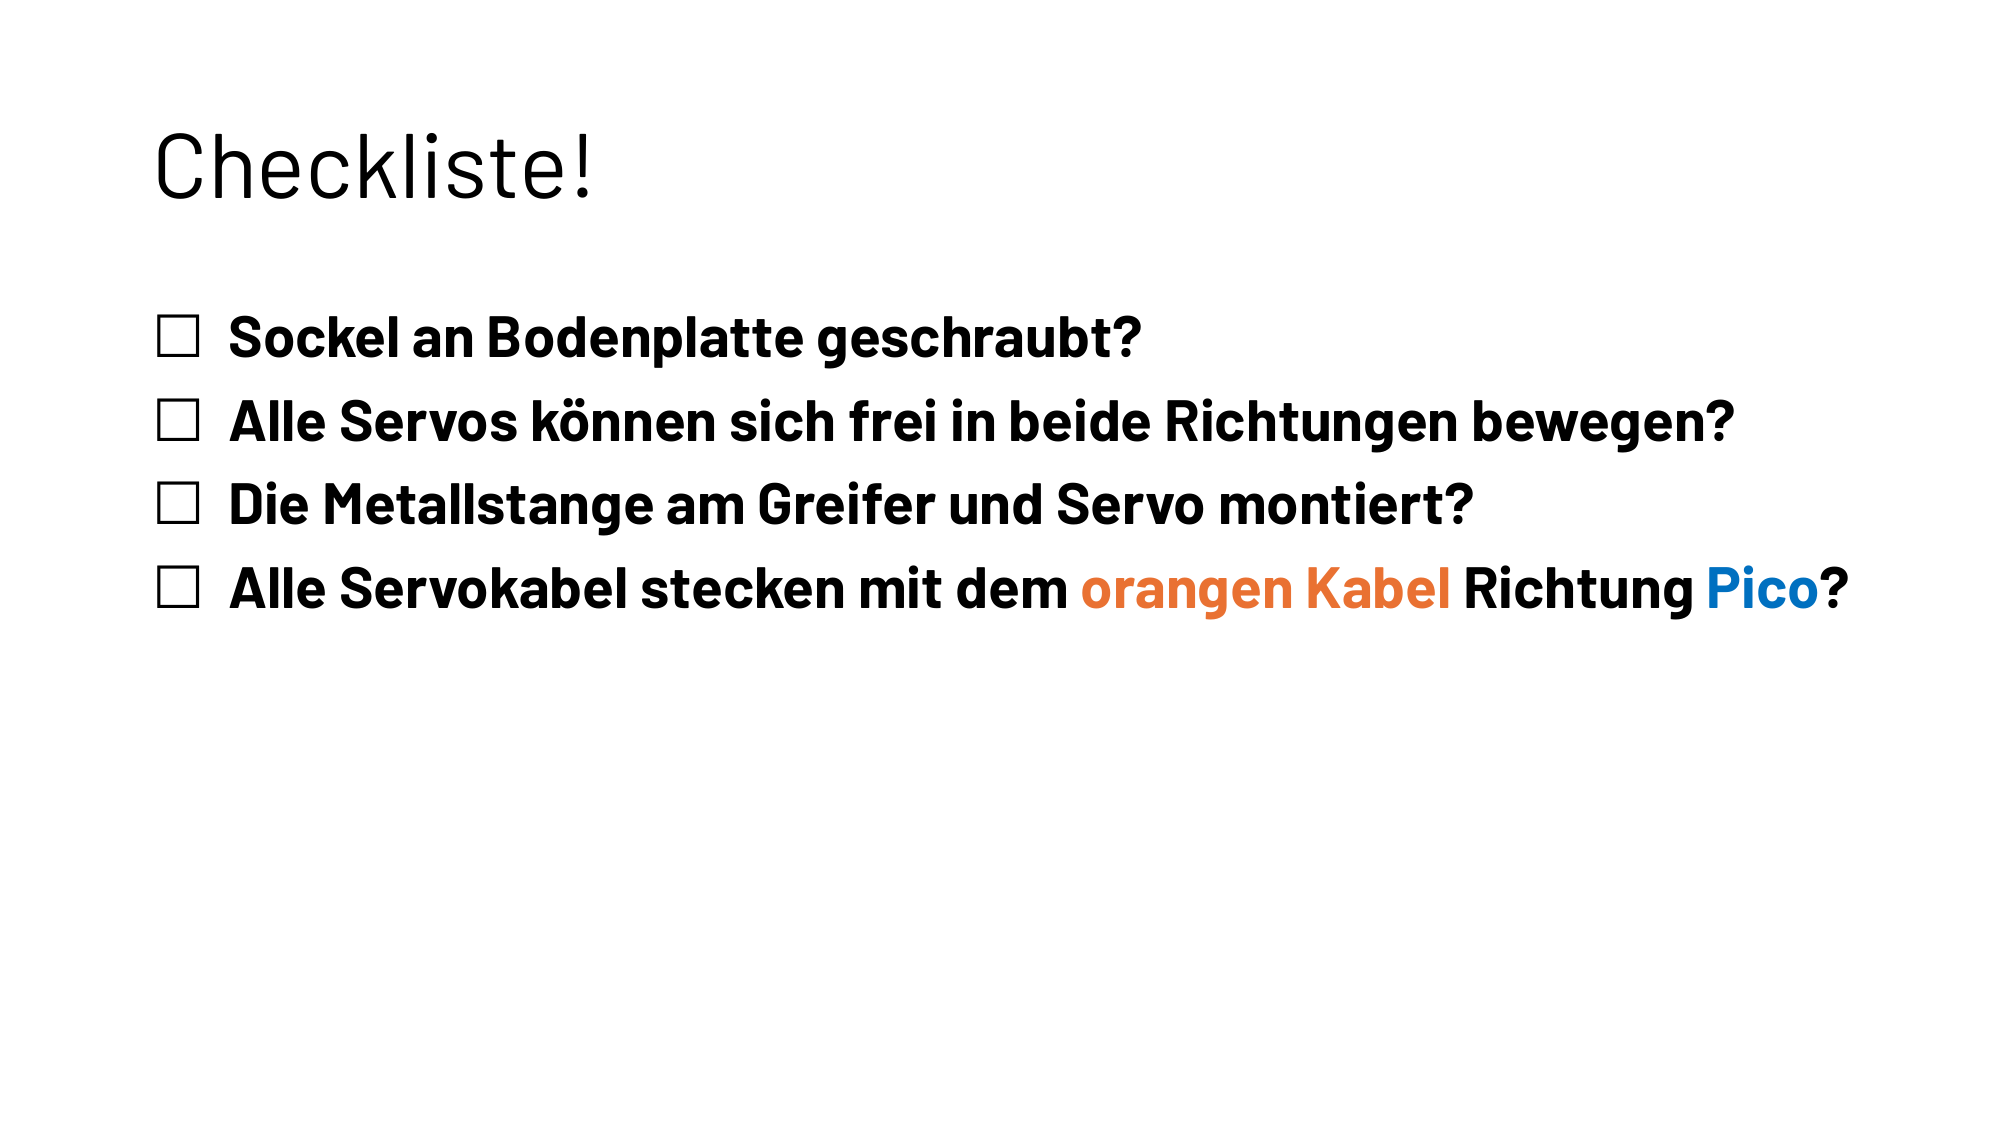

# Checkliste!
☐  Sockel an Bodenplatte geschraubt?
☐  Alle Servos können sich frei in beide Richtungen bewegen?
☐  Die Metallstange am Greifer und Servo montiert?
☐  Alle Servokabel stecken mit dem orangen Kabel Richtung Pico?